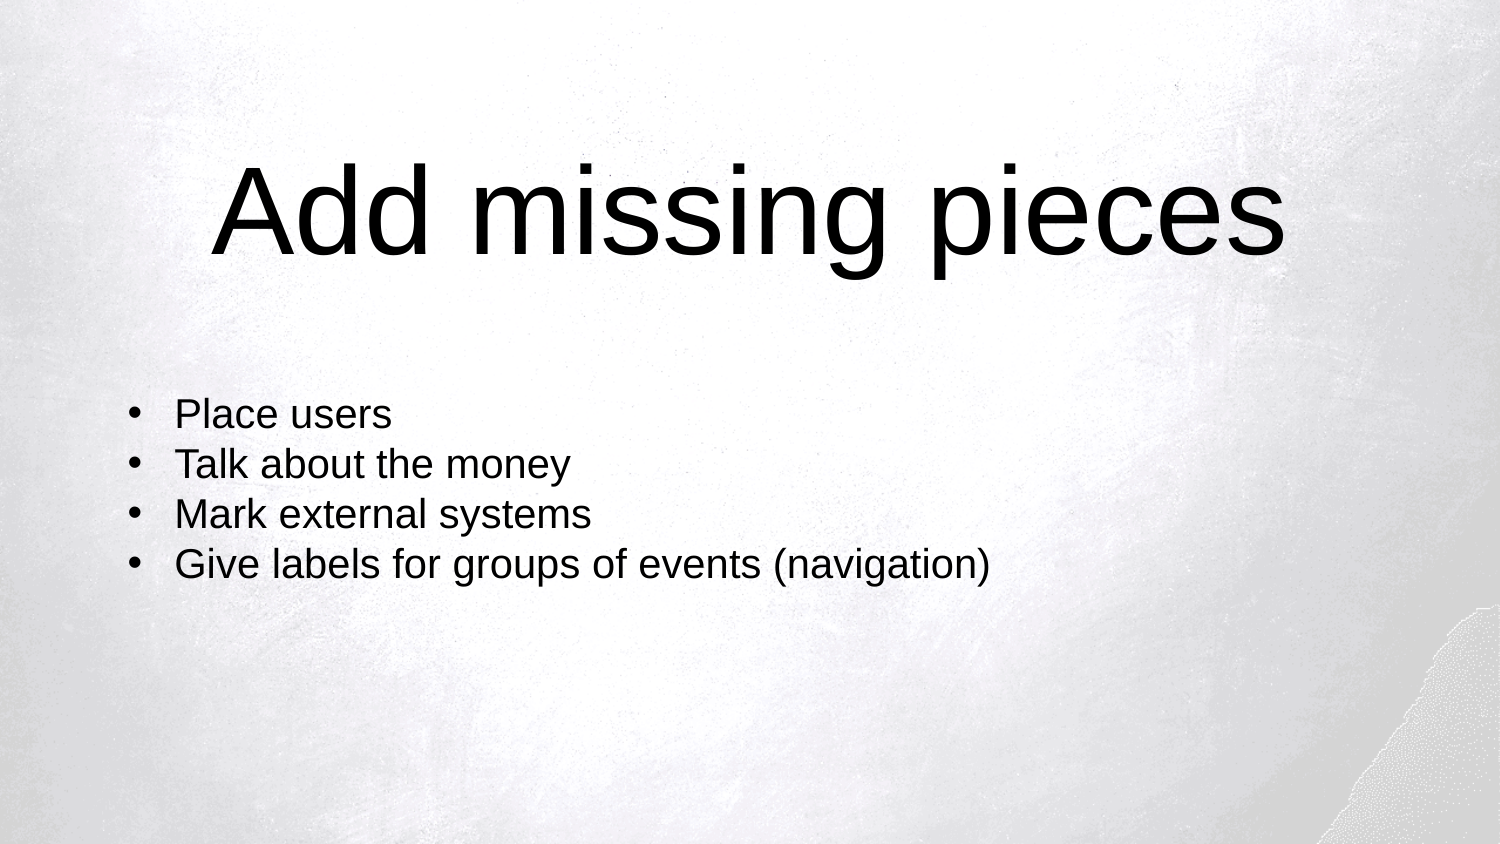

Add missing pieces
Place users
Talk about the money
Mark external systems
Give labels for groups of events (navigation)